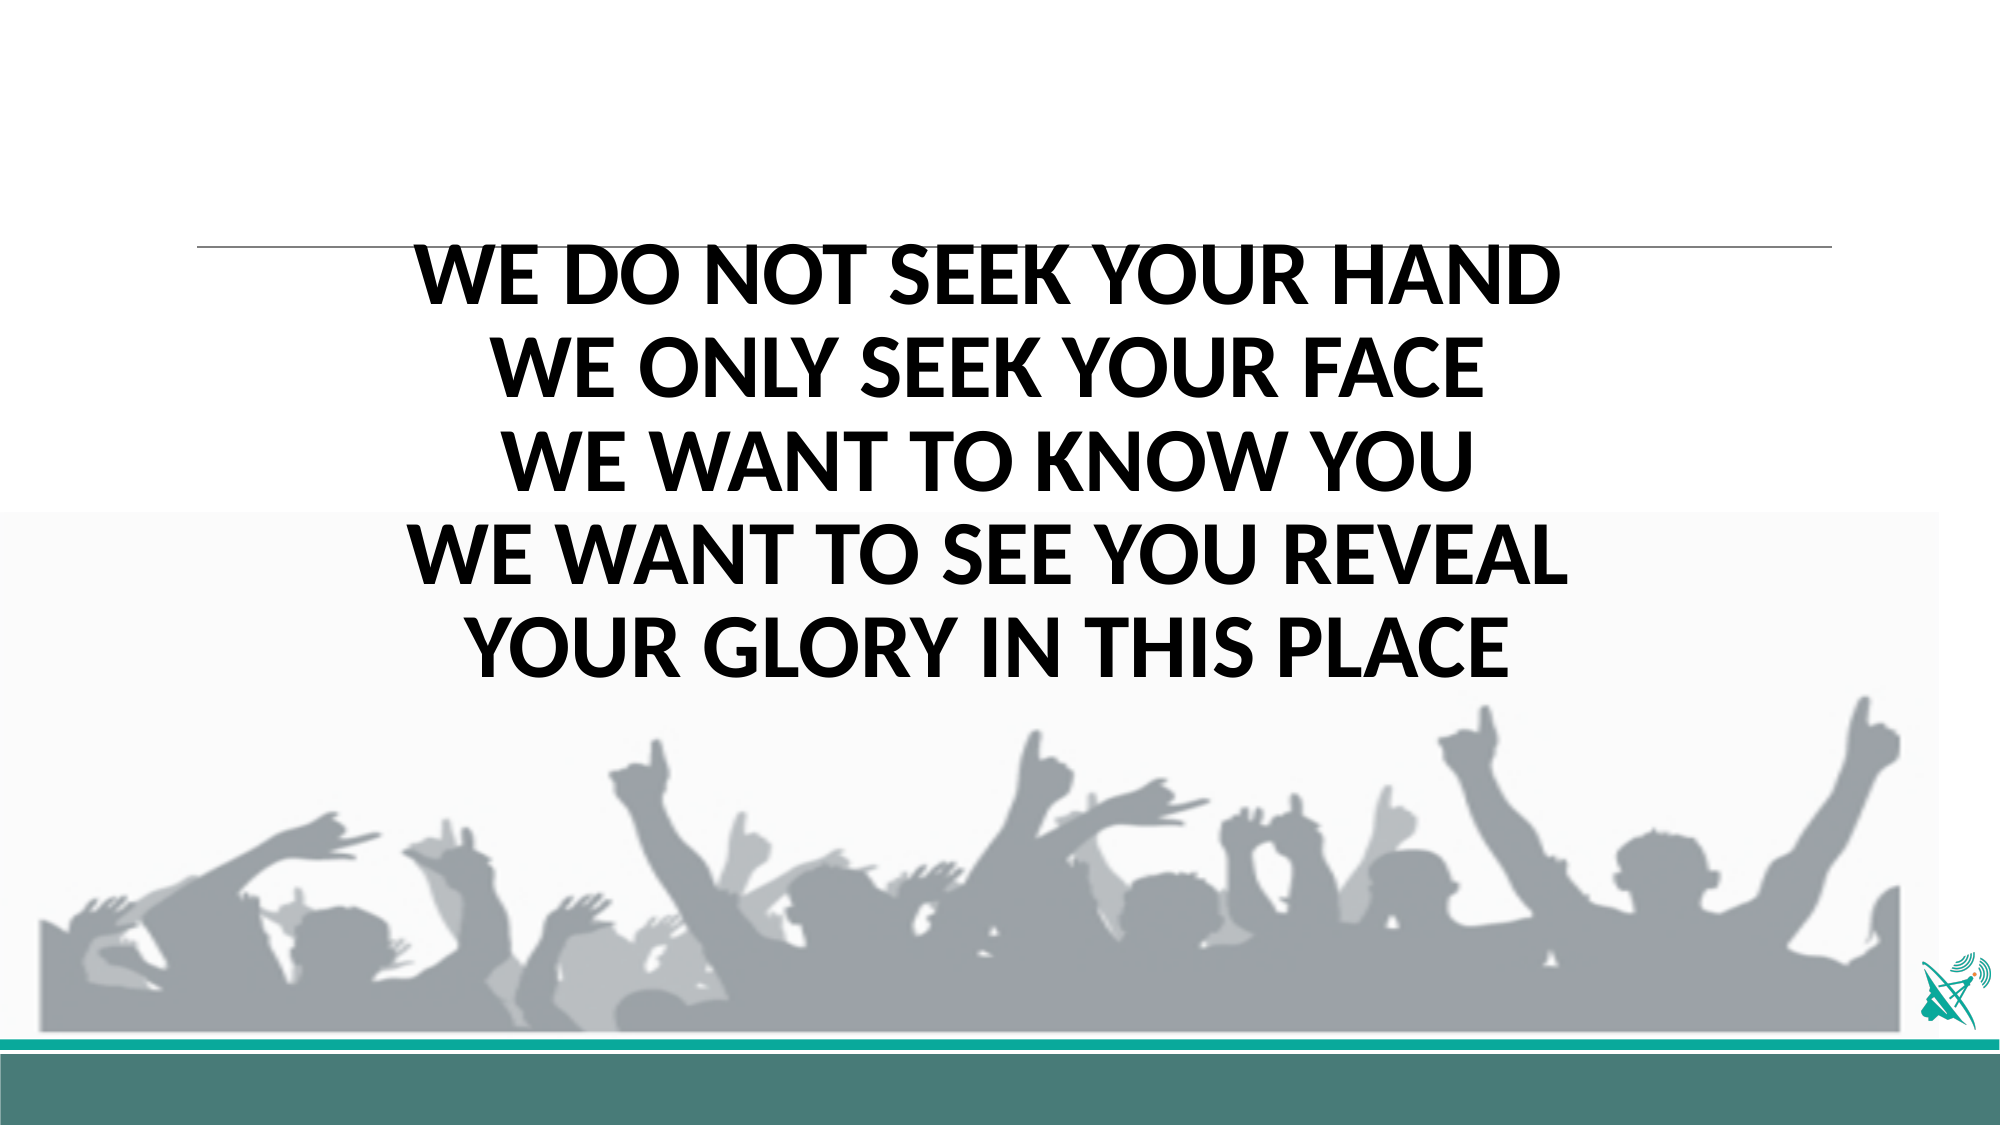

# WE DO NOT SEEK YOUR HAND WE ONLY SEEK YOUR FACE WE WANT TO KNOW YOU WE WANT TO SEE YOU REVEAL YOUR GLORY IN THIS PLACE